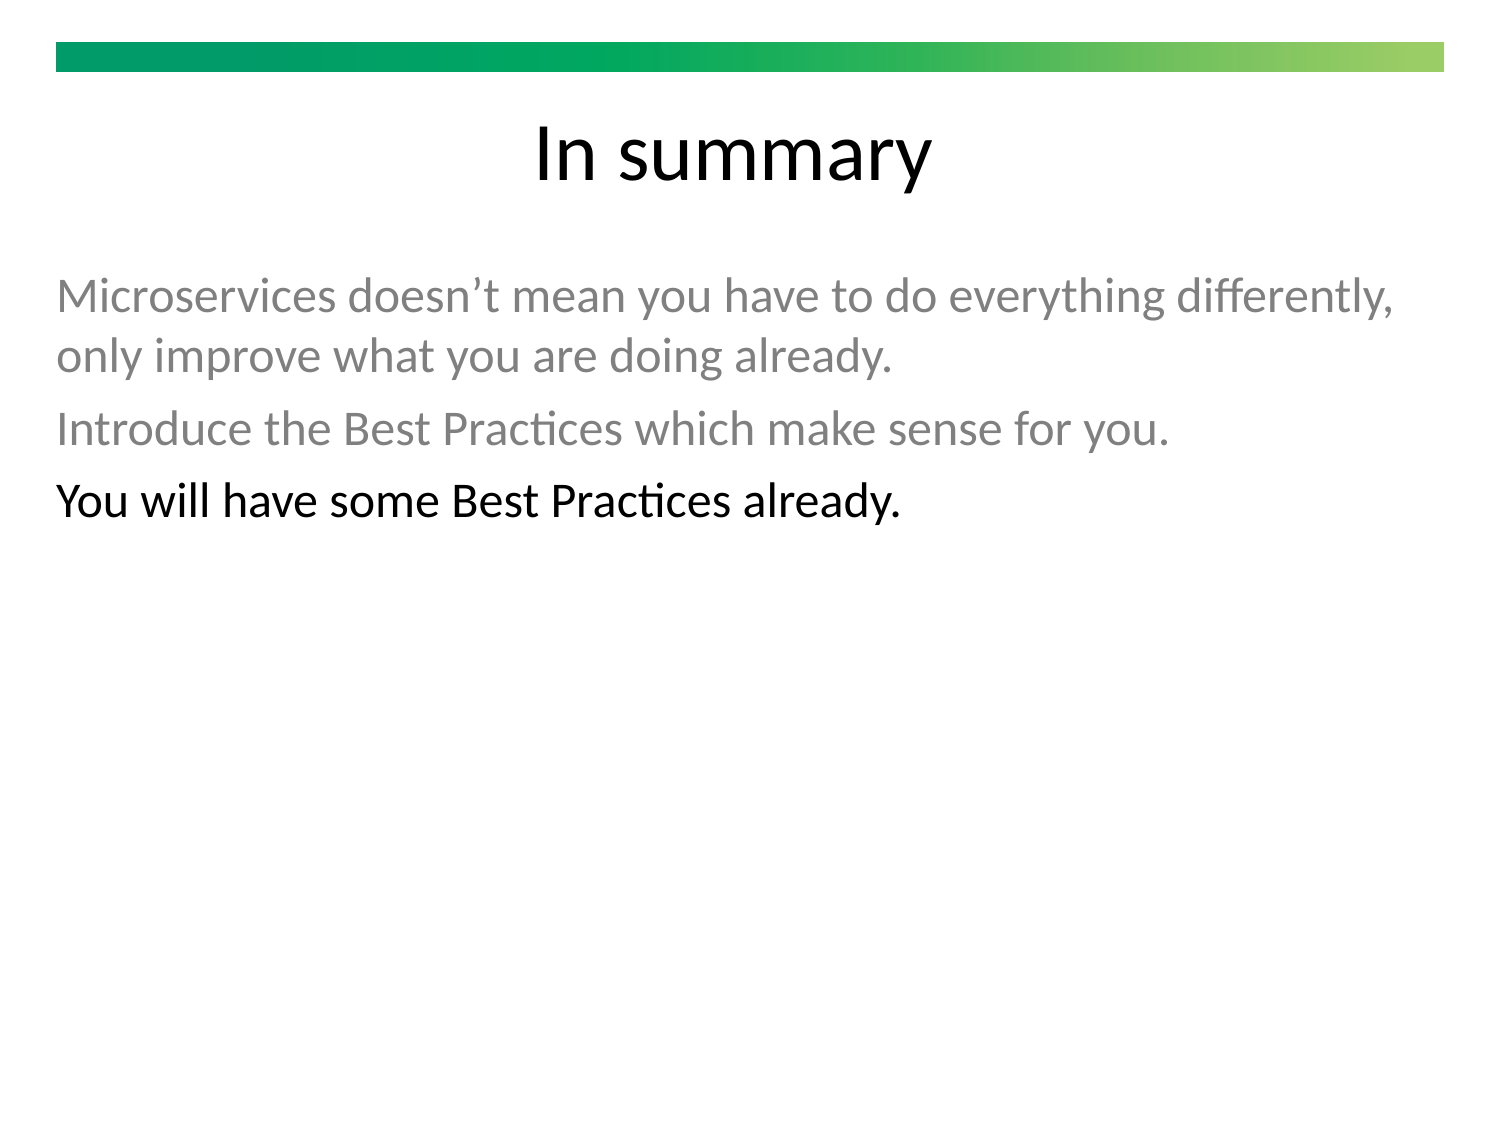

In summary
Microservices doesn’t mean you have to do everything differently, only improve what you are doing already.
Introduce the Best Practices which make sense for you.
You will have some Best Practices already.